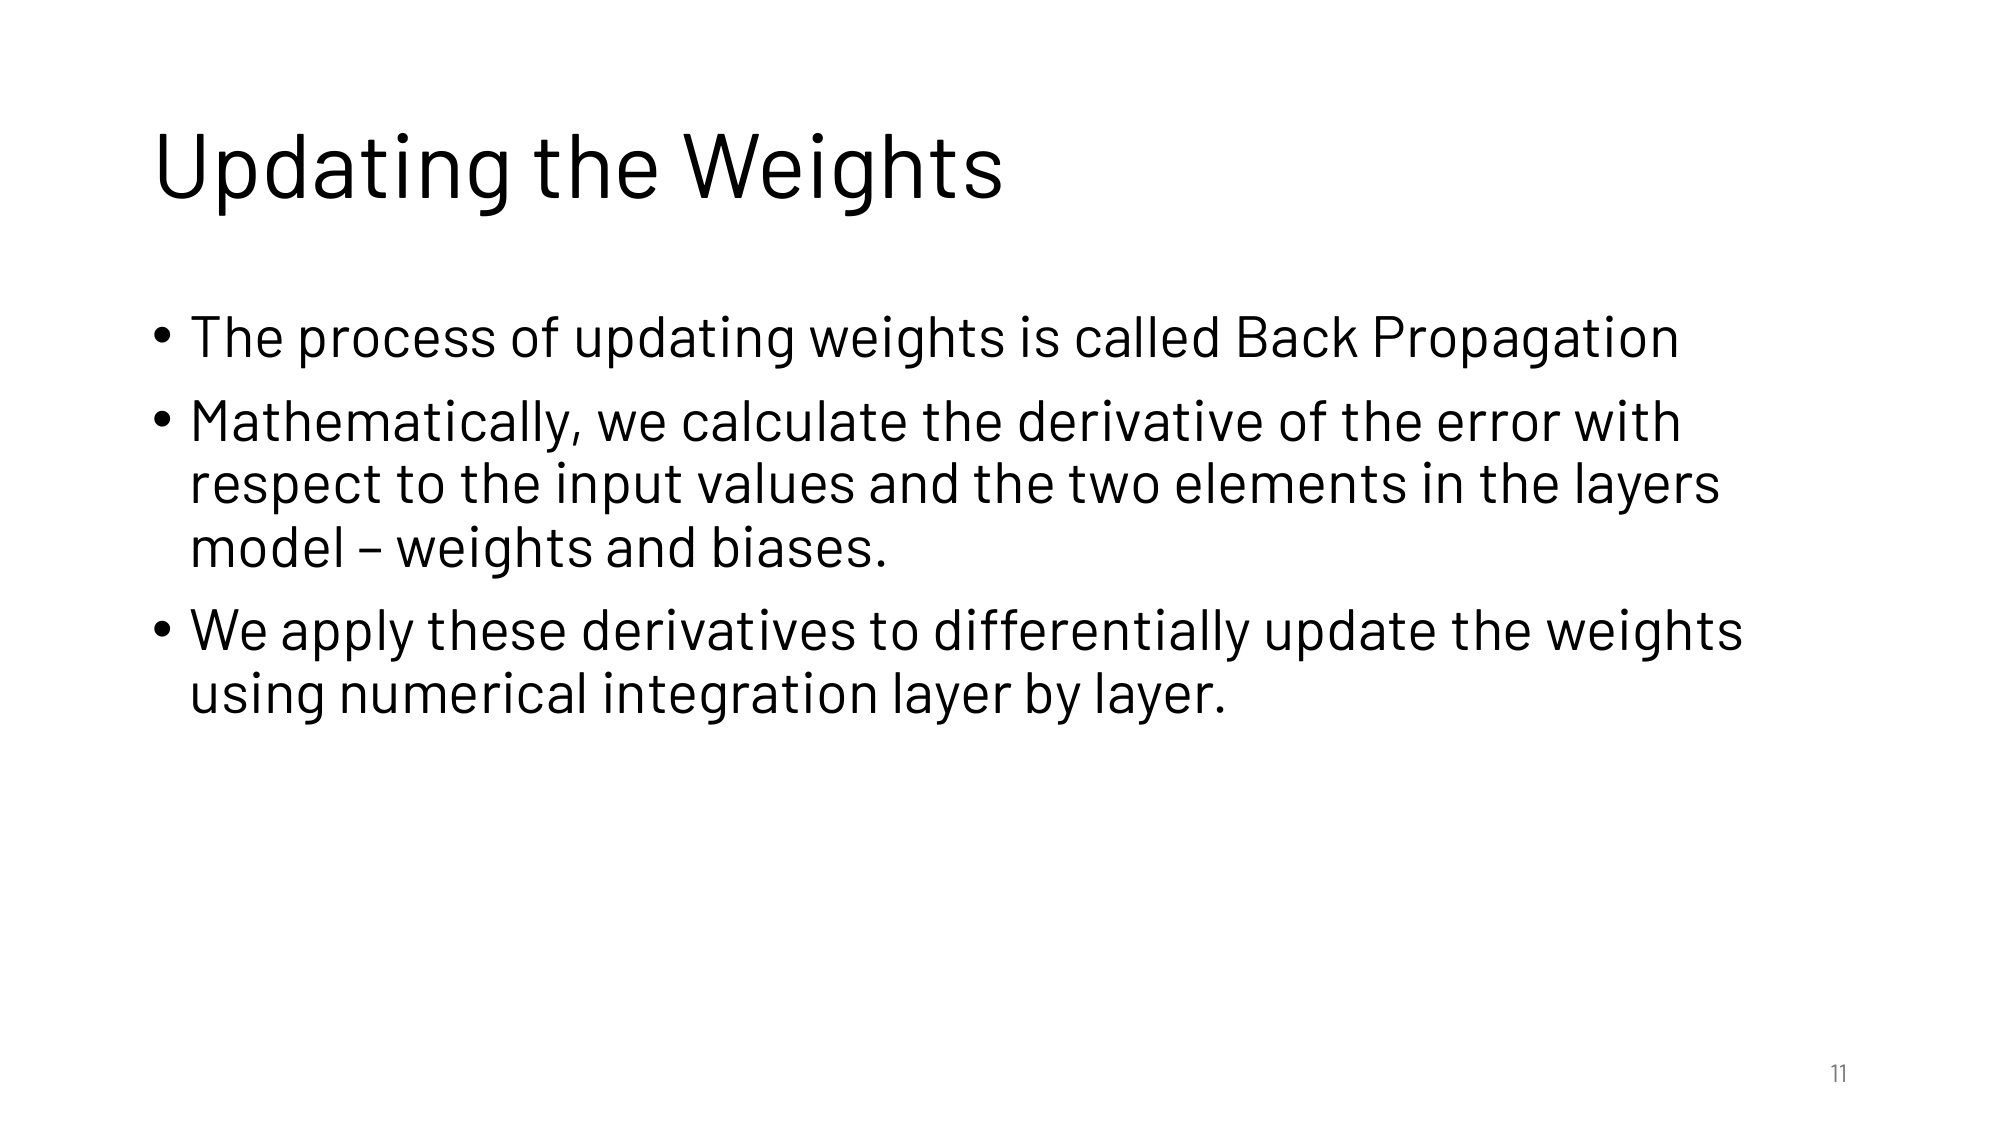

# Updating the Weights
The process of updating weights is called Back Propagation
Mathematically, we calculate the derivative of the error with respect to the input values and the two elements in the layers model – weights and biases.
We apply these derivatives to differentially update the weights using numerical integration layer by layer.
11